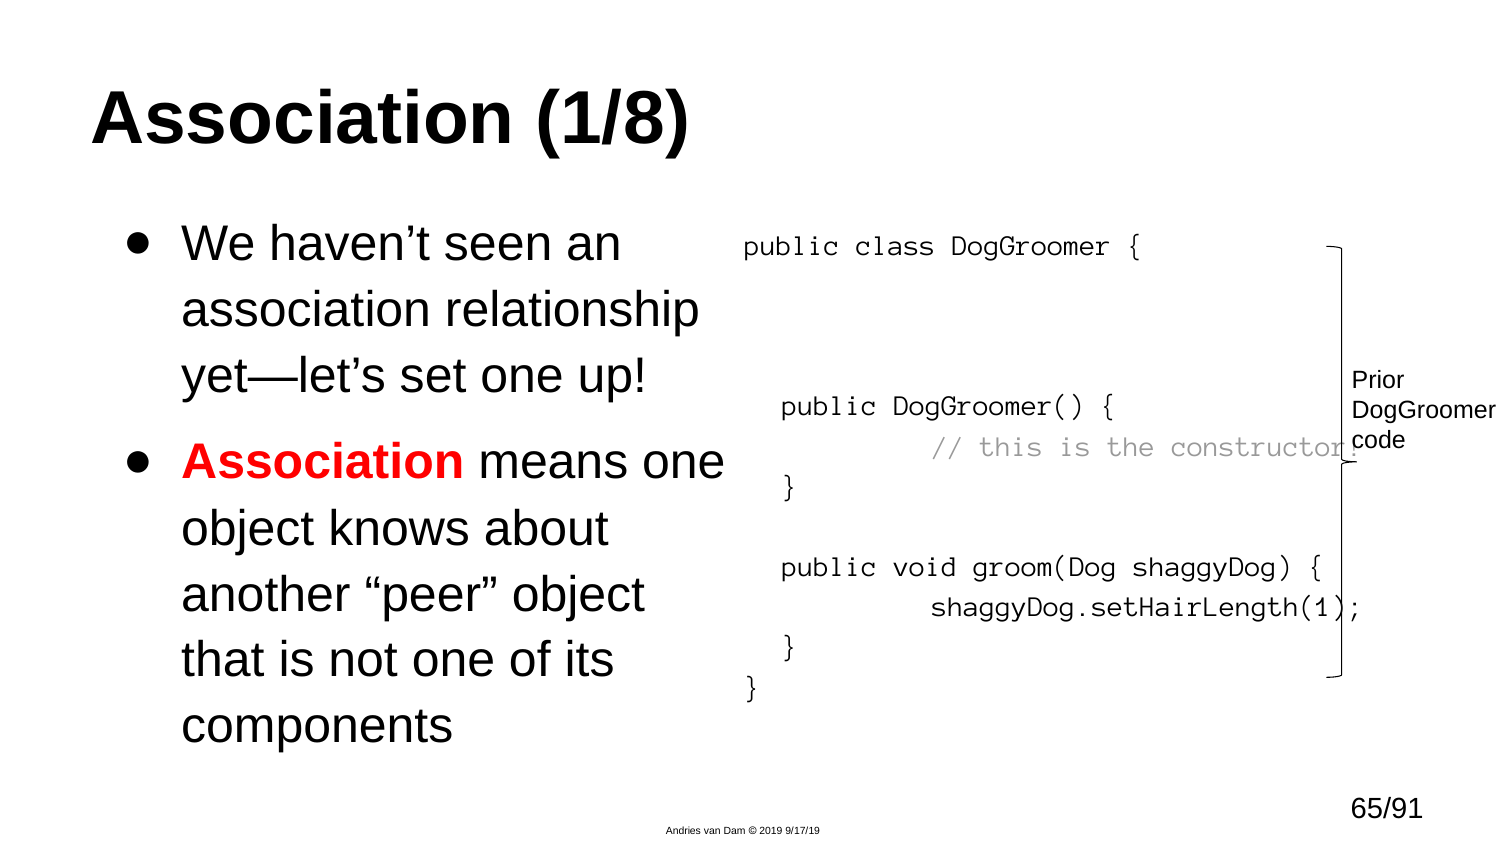

# Association (1/8)
We haven’t seen an association relationship yet—let’s set one up!
Association means one object knows about another “peer” object that is not one of its components
public class DogGroomer {

	public DogGroomer() {
		// this is the constructor!
	}

	public void groom(Dog shaggyDog) {
		shaggyDog.setHairLength(1);
	}
}

Prior DogGroomer code